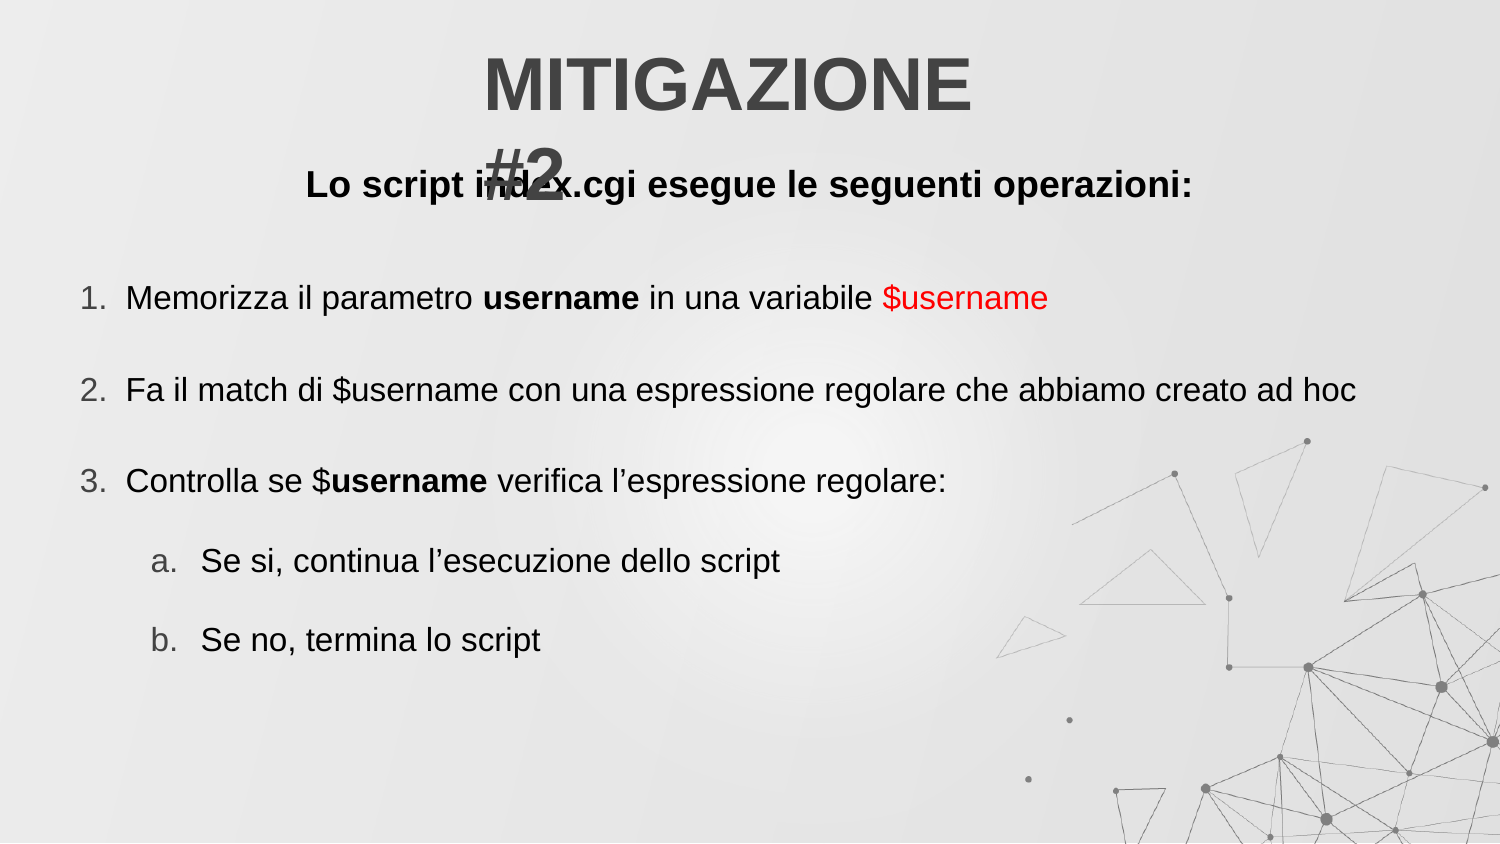

MITIGAZIONE #2
# Lo script index.cgi esegue le seguenti operazioni:

Memorizza il parametro username in una variabile $username

Fa il match di $username con una espressione regolare che abbiamo creato ad hoc

Controlla se $username verifica l’espressione regolare:
Se si, continua l’esecuzione dello script
Se no, termina lo script